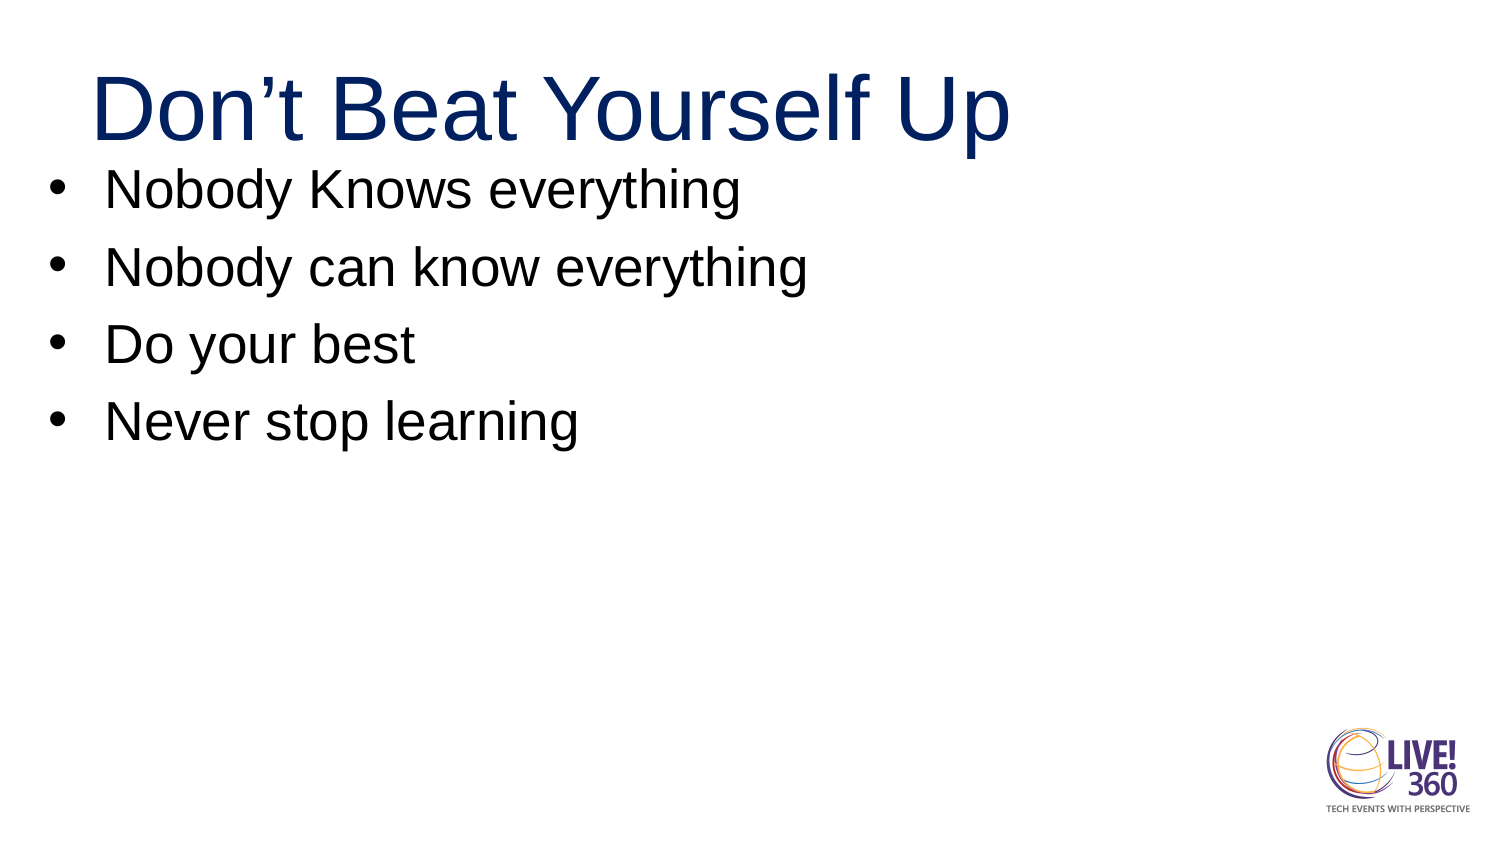

# Don’t Beat Yourself Up
Nobody Knows everything
Nobody can know everything
Do your best
Never stop learning